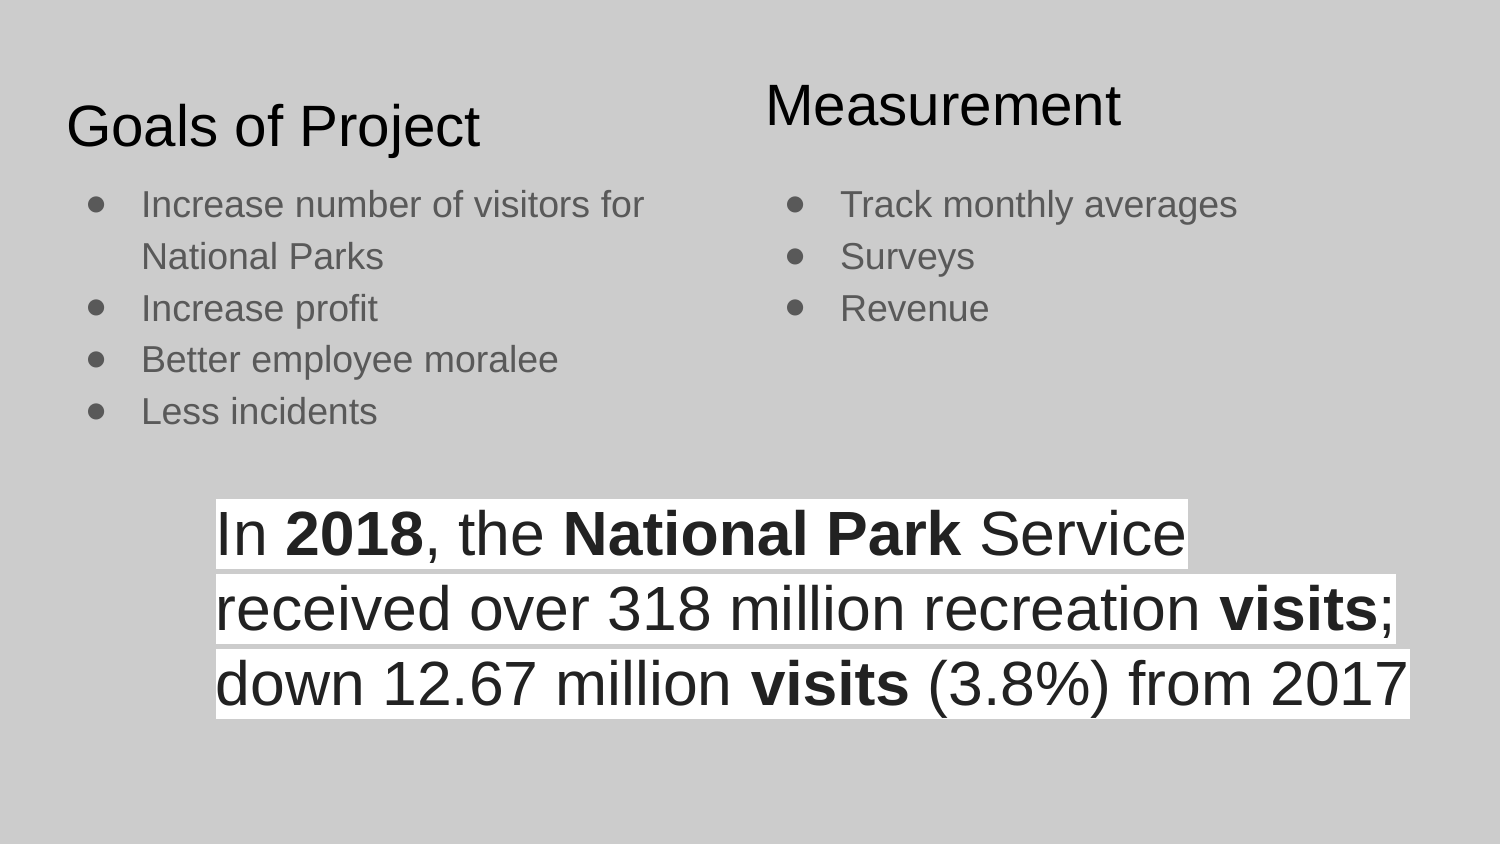

Measurement
# Goals of Project
Increase number of visitors for National Parks
Increase profit
Better employee moralee
Less incidents
Track monthly averages
Surveys
Revenue

In 2018, the National Park Service received over 318 million recreation visits; down 12.67 million visits (3.8%) from 2017